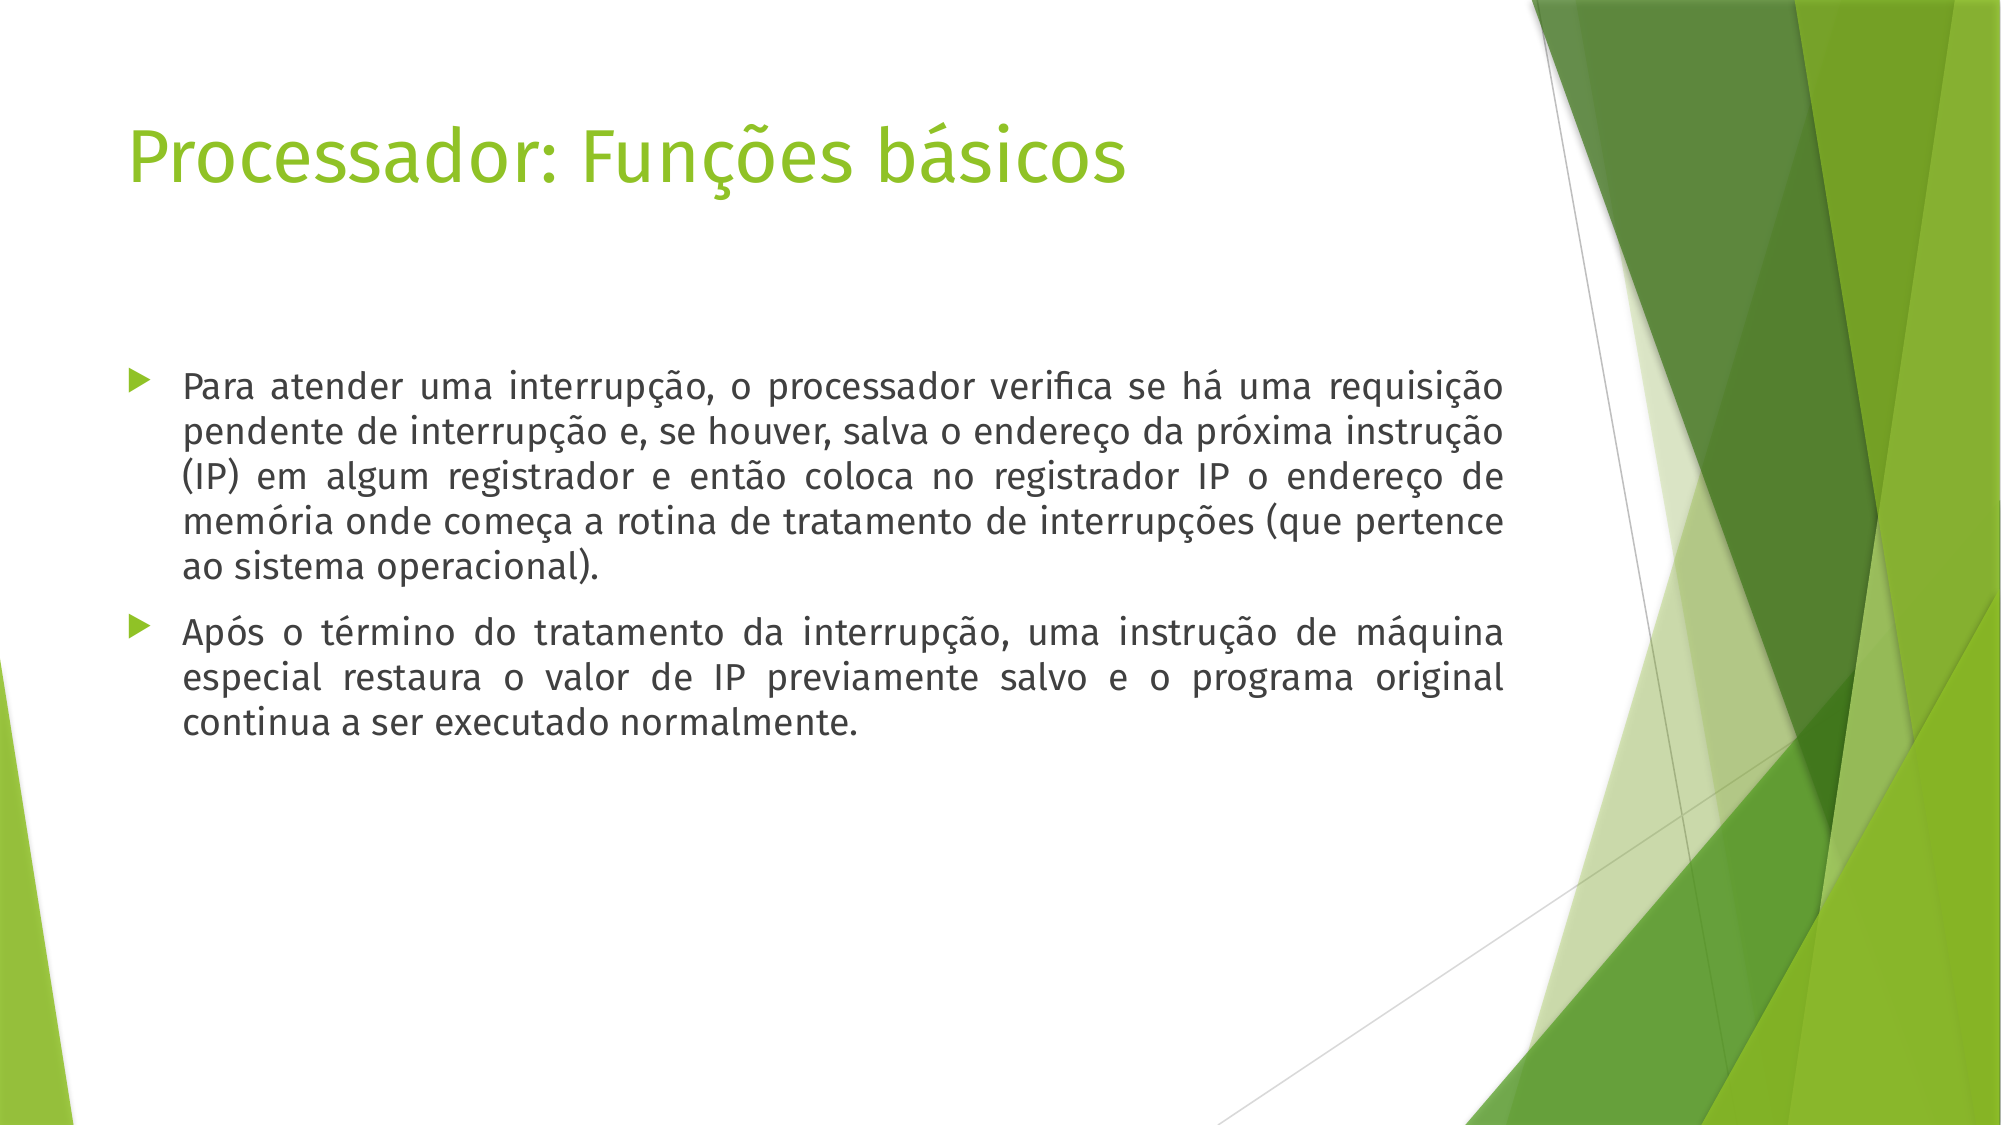

# Processador: Funções básicos
Para atender uma interrupção, o processador verifica se há uma requisição pendente de interrupção e, se houver, salva o endereço da próxima instrução (IP) em algum registrador e então coloca no registrador IP o endereço de memória onde começa a rotina de tratamento de interrupções (que pertence ao sistema operacional).
Após o término do tratamento da interrupção, uma instrução de máquina especial restaura o valor de IP previamente salvo e o programa original continua a ser executado normalmente.